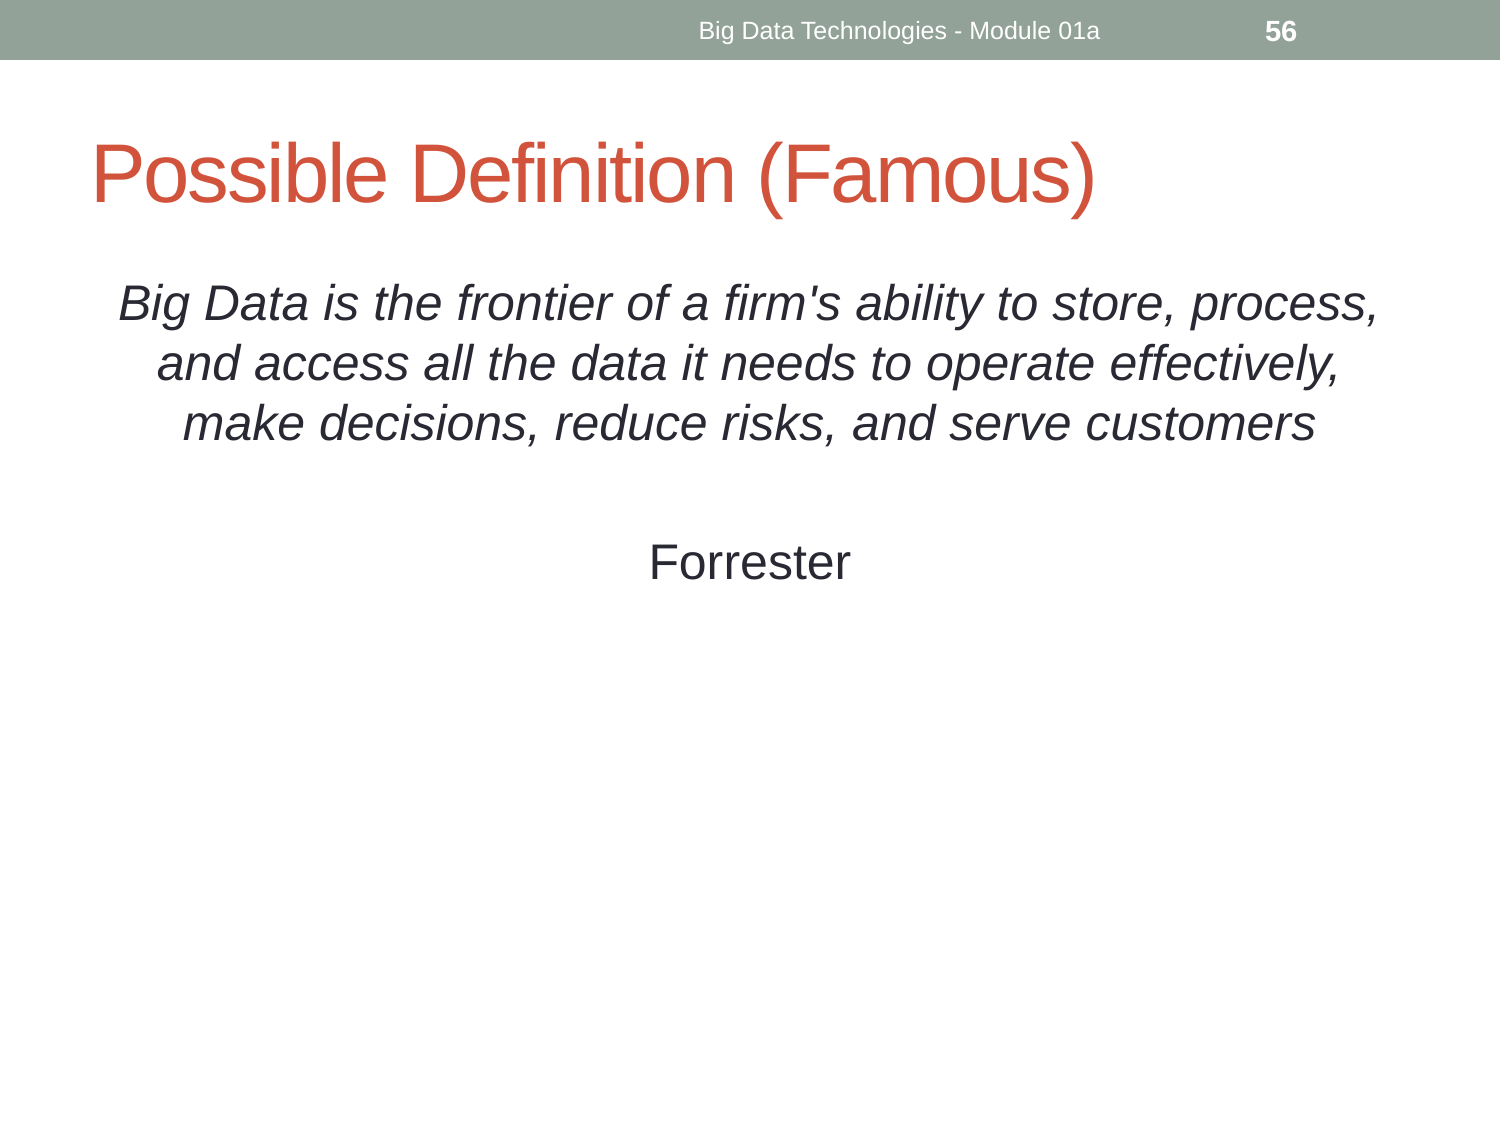

Big Data Technologies - Module 01a
56
# Possible Definition (Famous)
Big Data is the frontier of a firm's ability to store, process, and access all the data it needs to operate effectively, make decisions, reduce risks, and serve customers

Forrester